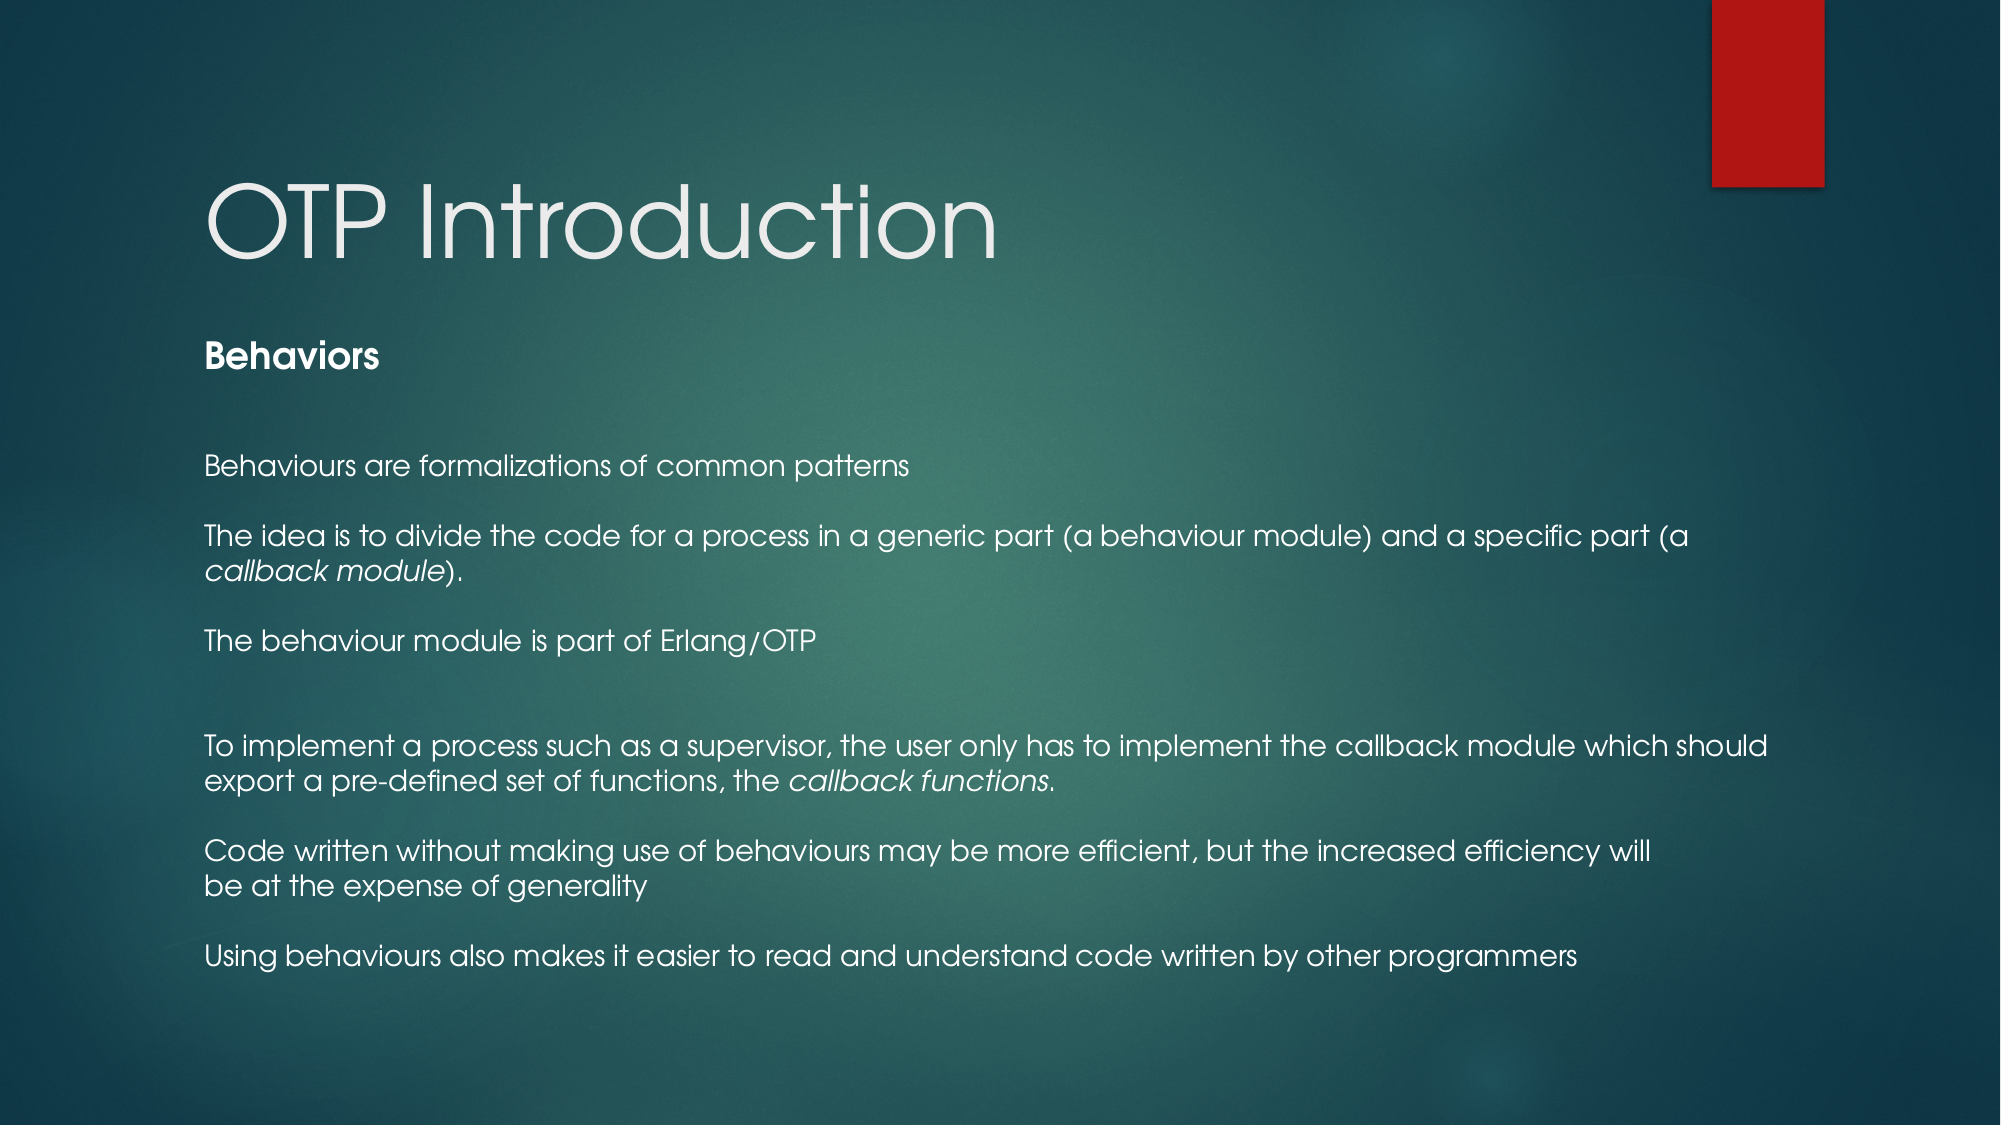

# OTP Introduction

Behaviors

Behaviours are formalizations of common patterns

The idea is to divide the code for a process in a generic part (a behaviour module) and a specific part (a callback module).

The behaviour module is part of Erlang/OTP

To implement a process such as a supervisor, the user only has to implement the callback module which should export a pre-defined set of functions, the callback functions.

Code written without making use of behaviours may be more efficient, but the increased efficiency will
be at the expense of generality

Using behaviours also makes it easier to read and understand code written by other programmers